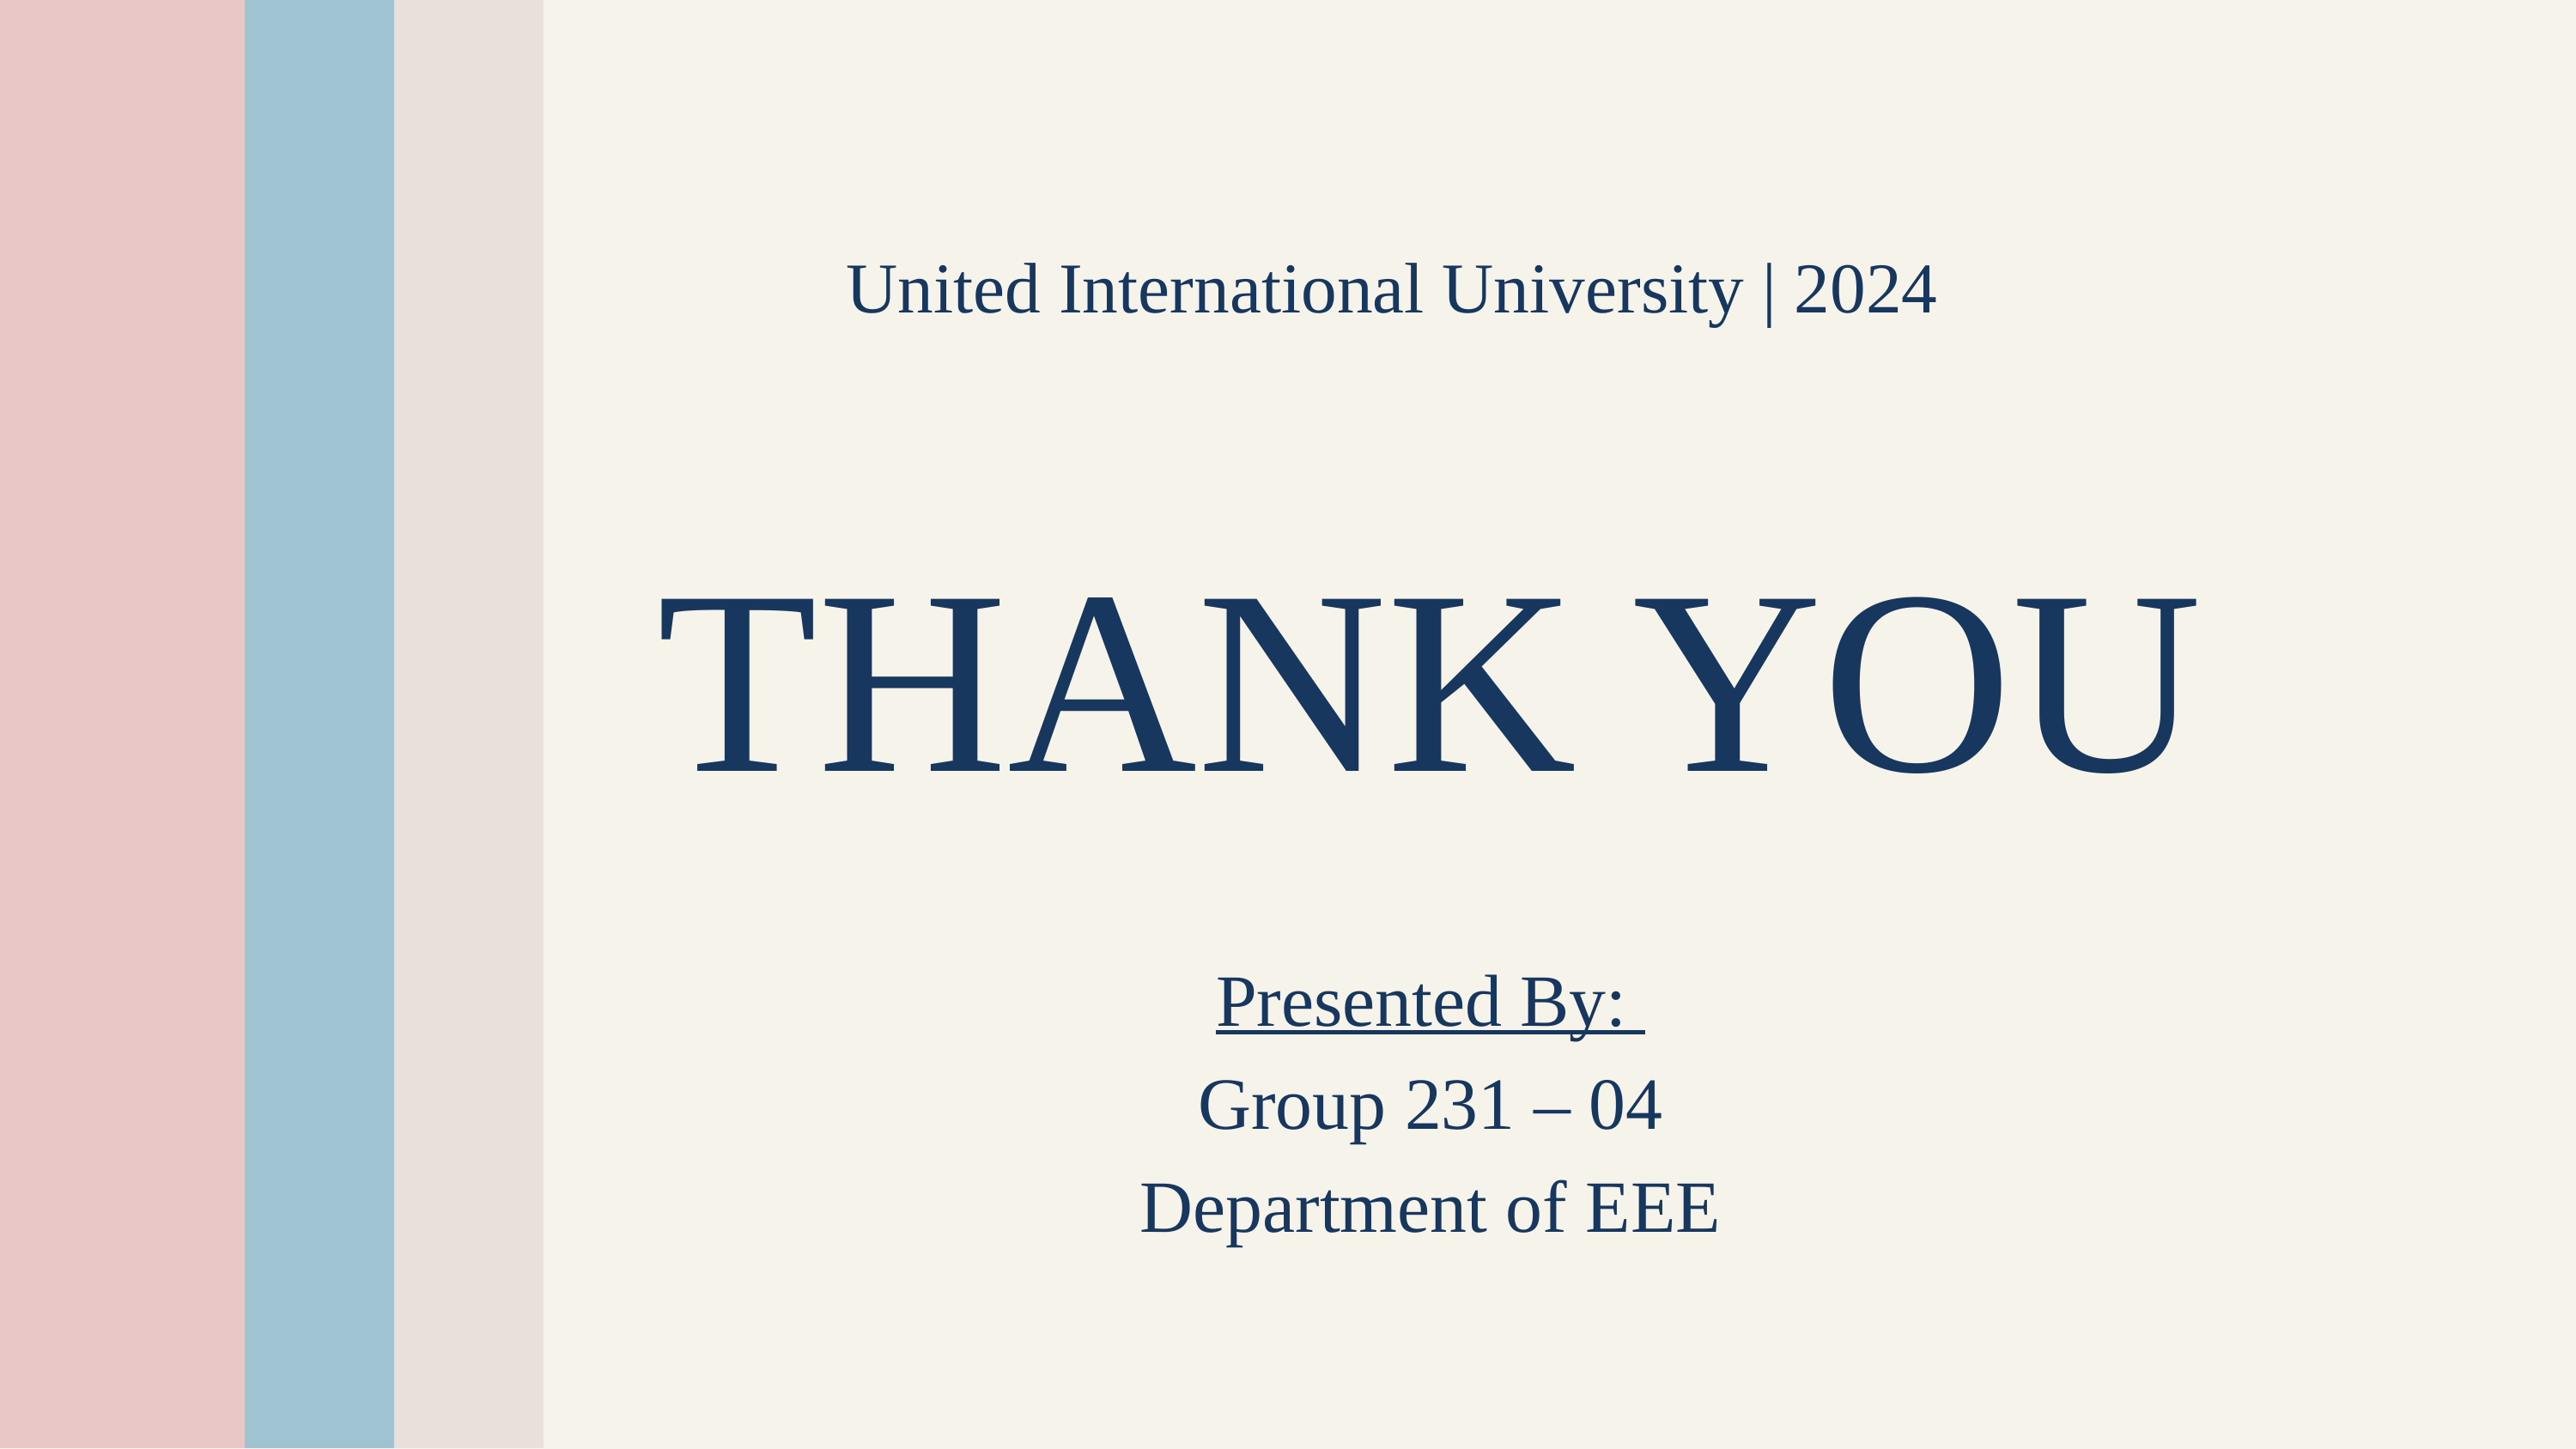

United International University | 2024
THANK YOU
Presented By:
Group 231 – 04
Department of EEE